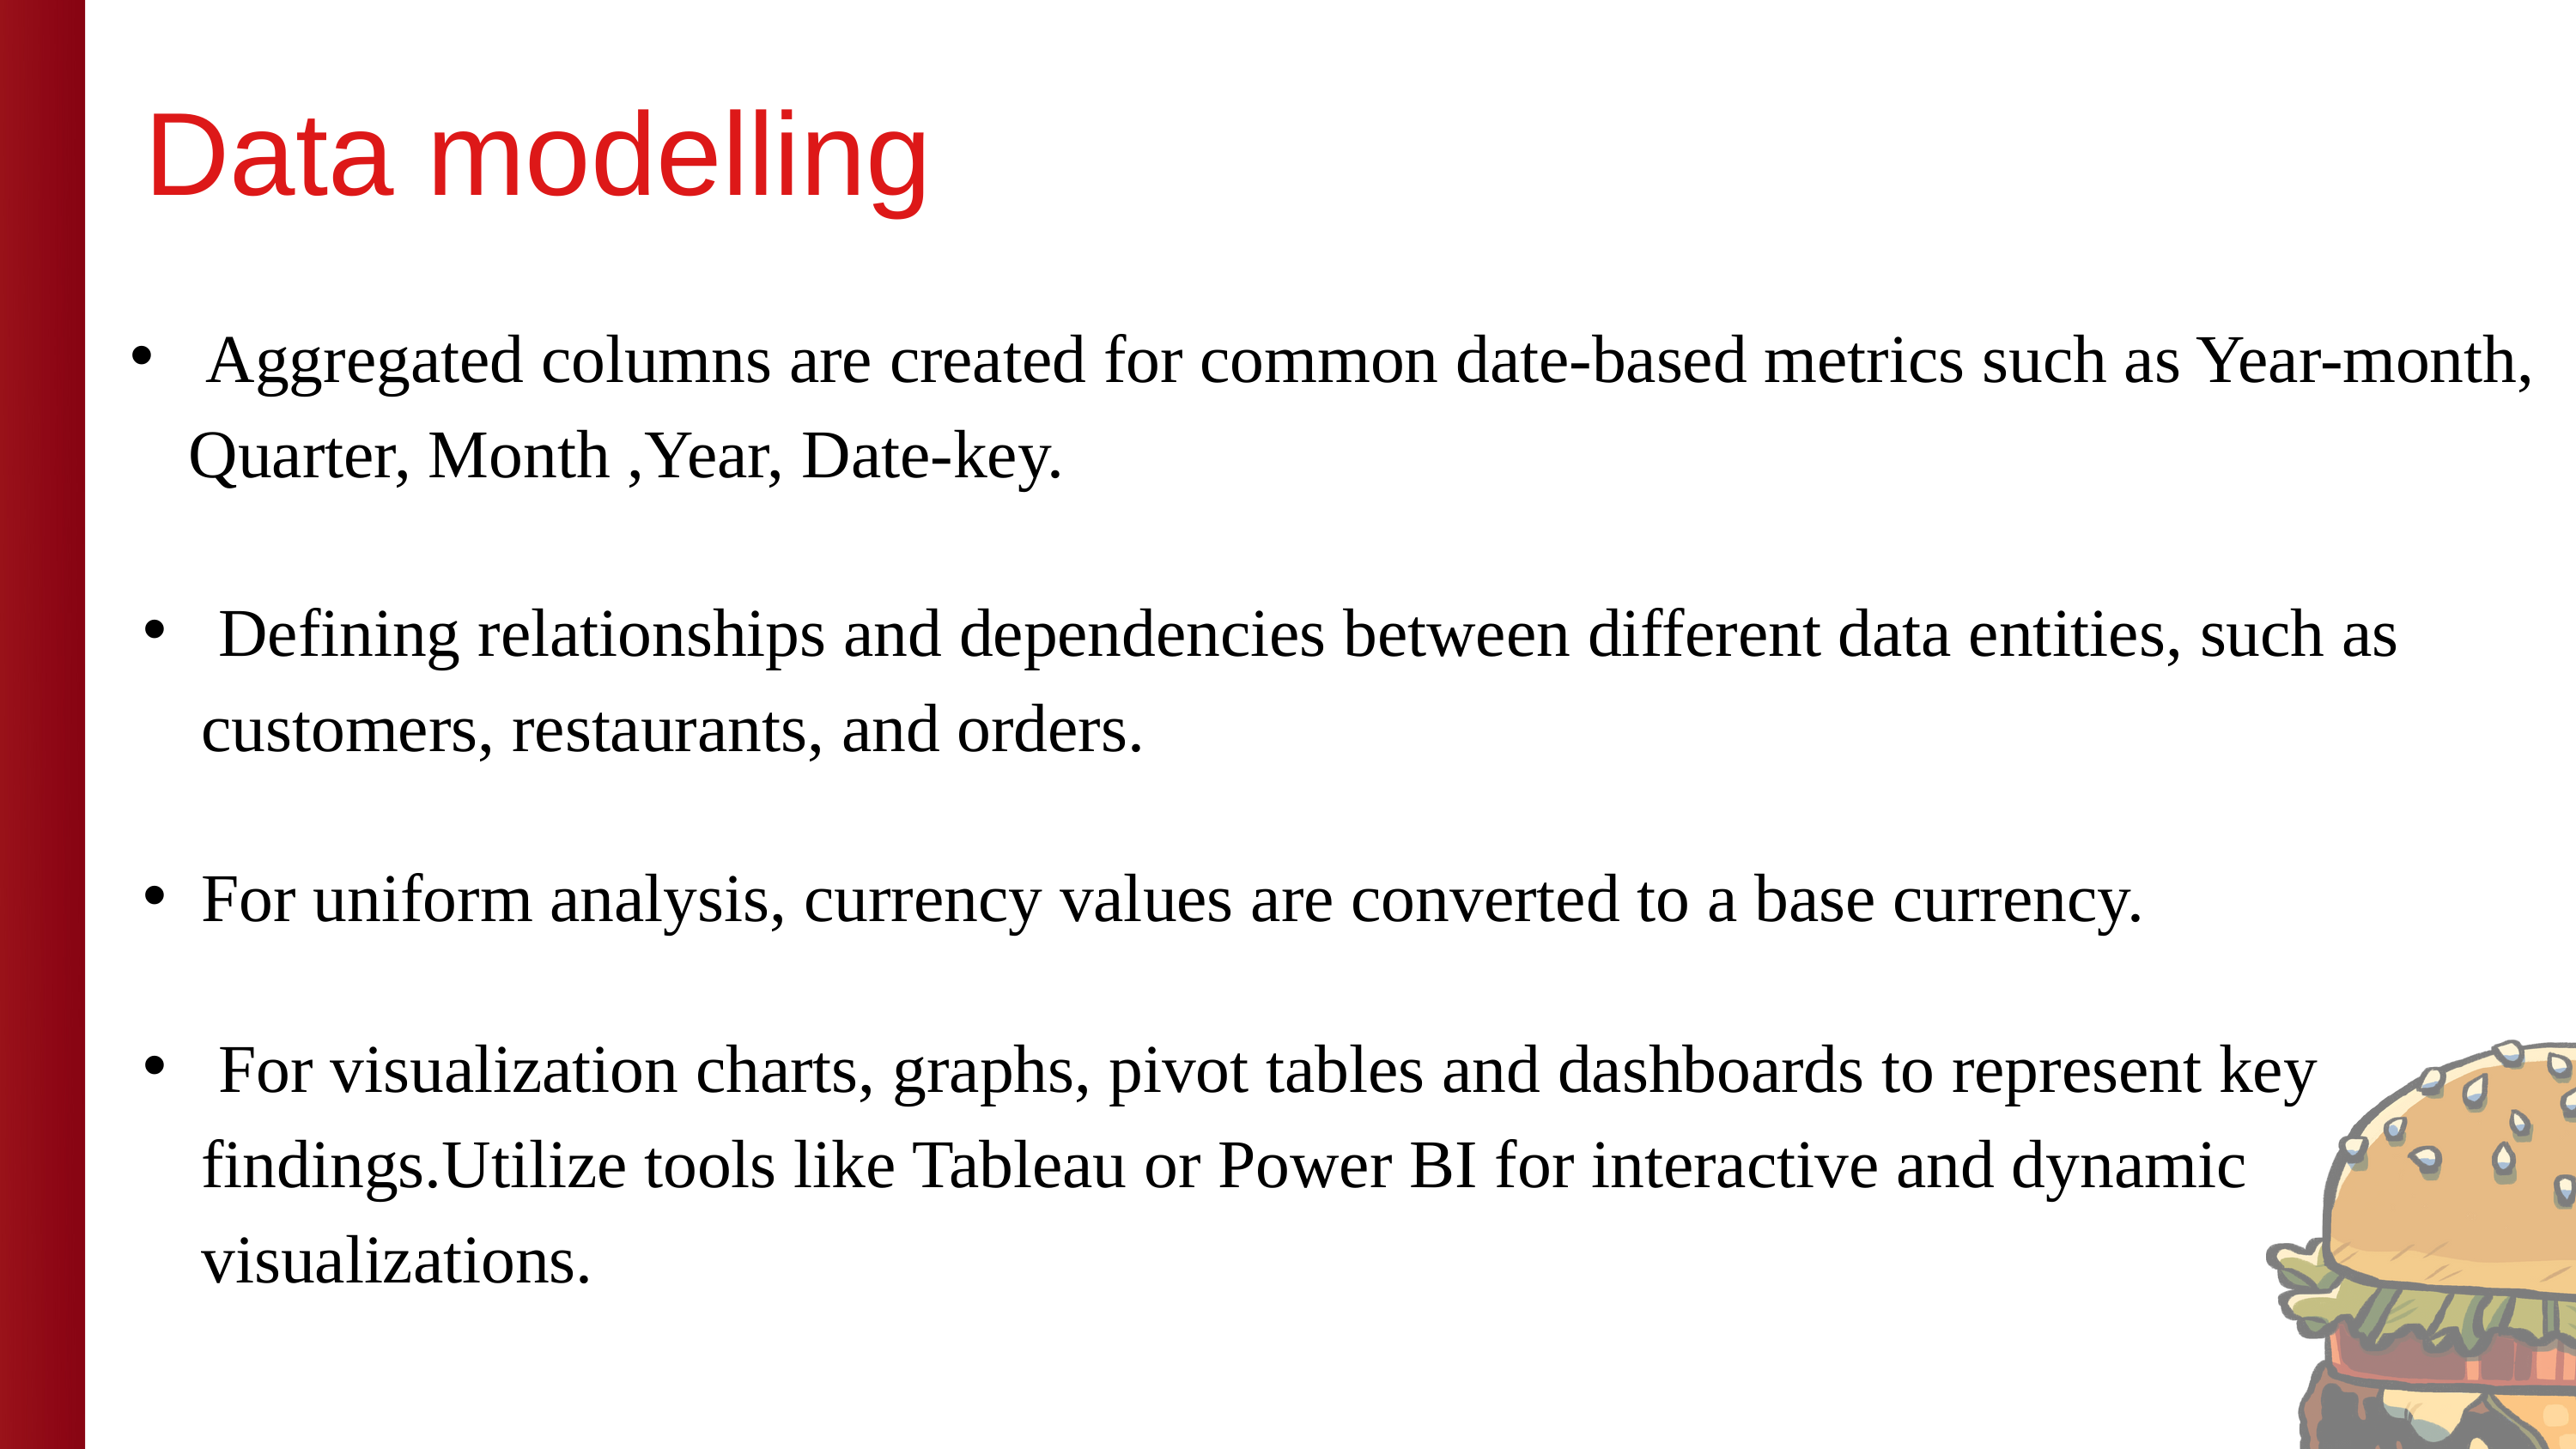

Data modelling
 Aggregated columns are created for common date-based metrics such as Year-month, Quarter, Month ,Year, Date-key.
 Defining relationships and dependencies between different data entities, such as customers, restaurants, and orders.
For uniform analysis, currency values are converted to a base currency.
 For visualization charts, graphs, pivot tables and dashboards to represent key findings.Utilize tools like Tableau or Power BI for interactive and dynamic visualizations.